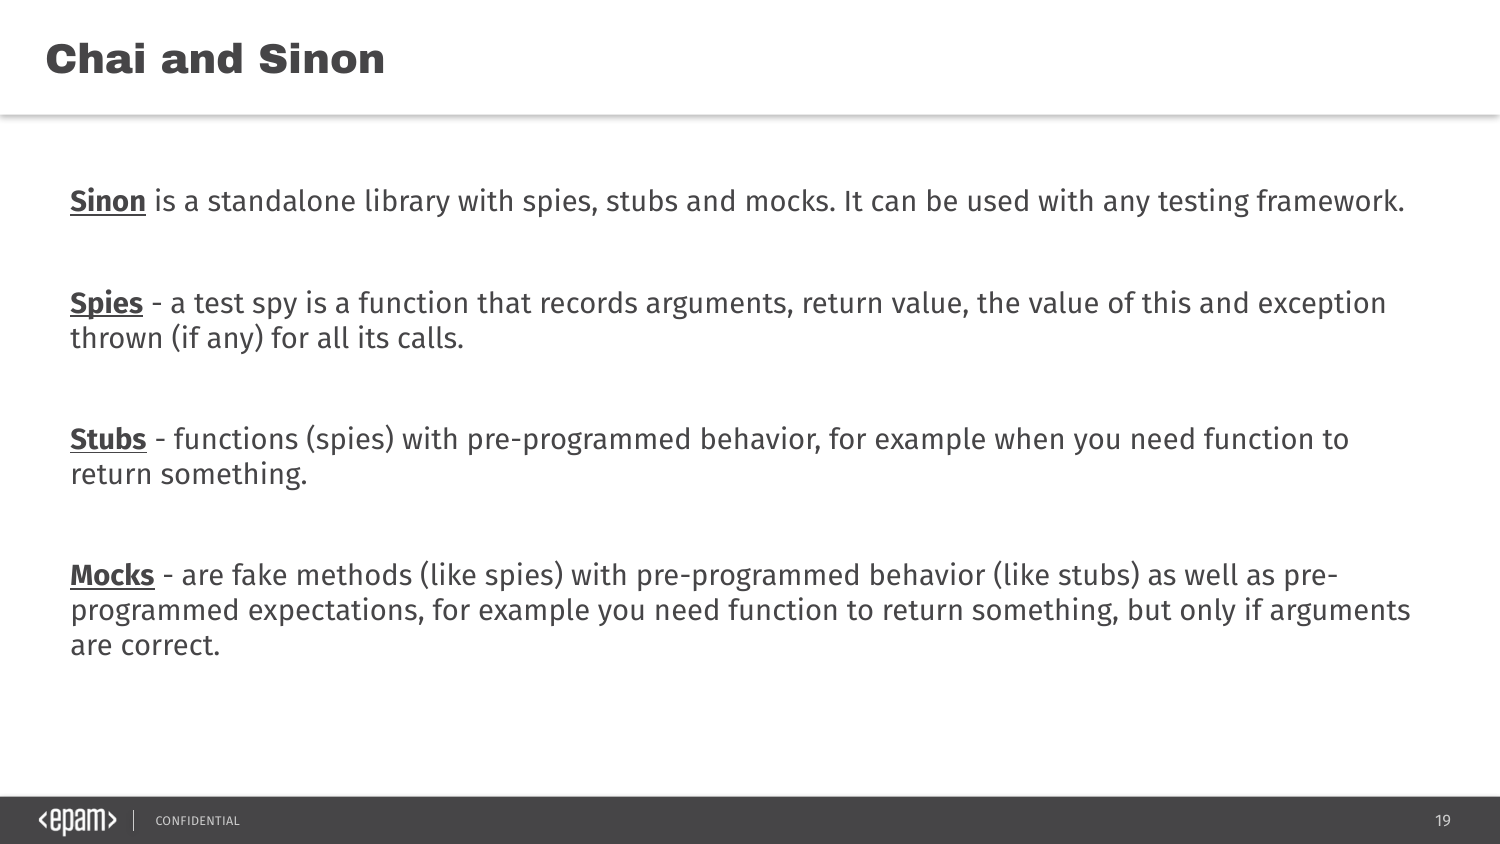

Chai and Sinon
Sinon is a standalone library with spies, stubs and mocks. It can be used with any testing framework.

Spies - a test spy is a function that records arguments, return value, the value of this and exception thrown (if any) for all its calls.

Stubs - functions (spies) with pre-programmed behavior, for example when you need function to return something.

Mocks - are fake methods (like spies) with pre-programmed behavior (like stubs) as well as pre-programmed expectations, for example you need function to return something, but only if arguments are correct.